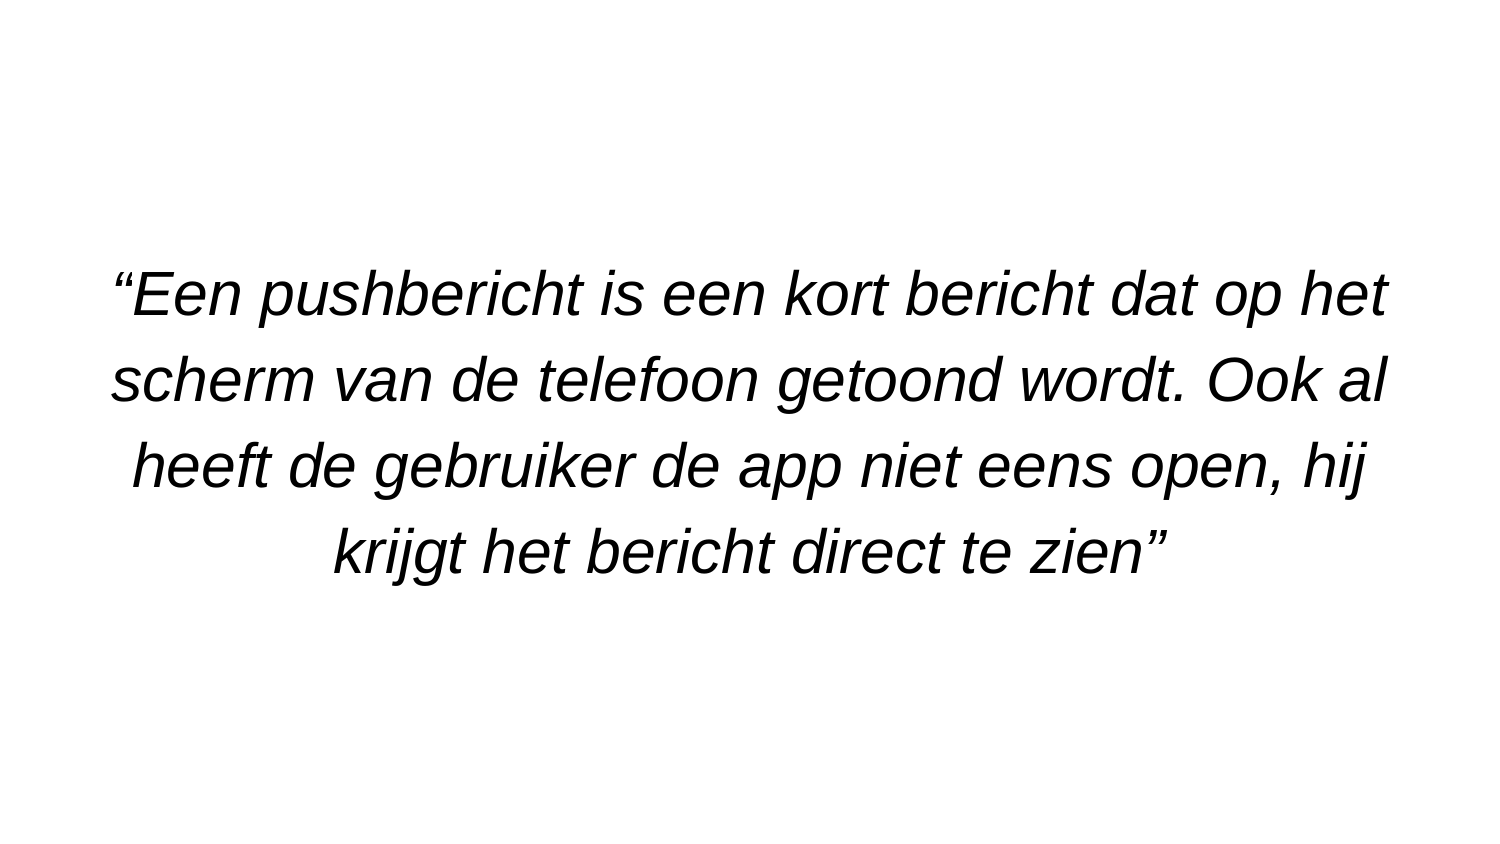

“Een pushbericht is een kort bericht dat op het scherm van de telefoon getoond wordt. Ook al heeft de gebruiker de app niet eens open, hij krijgt het bericht direct te zien”